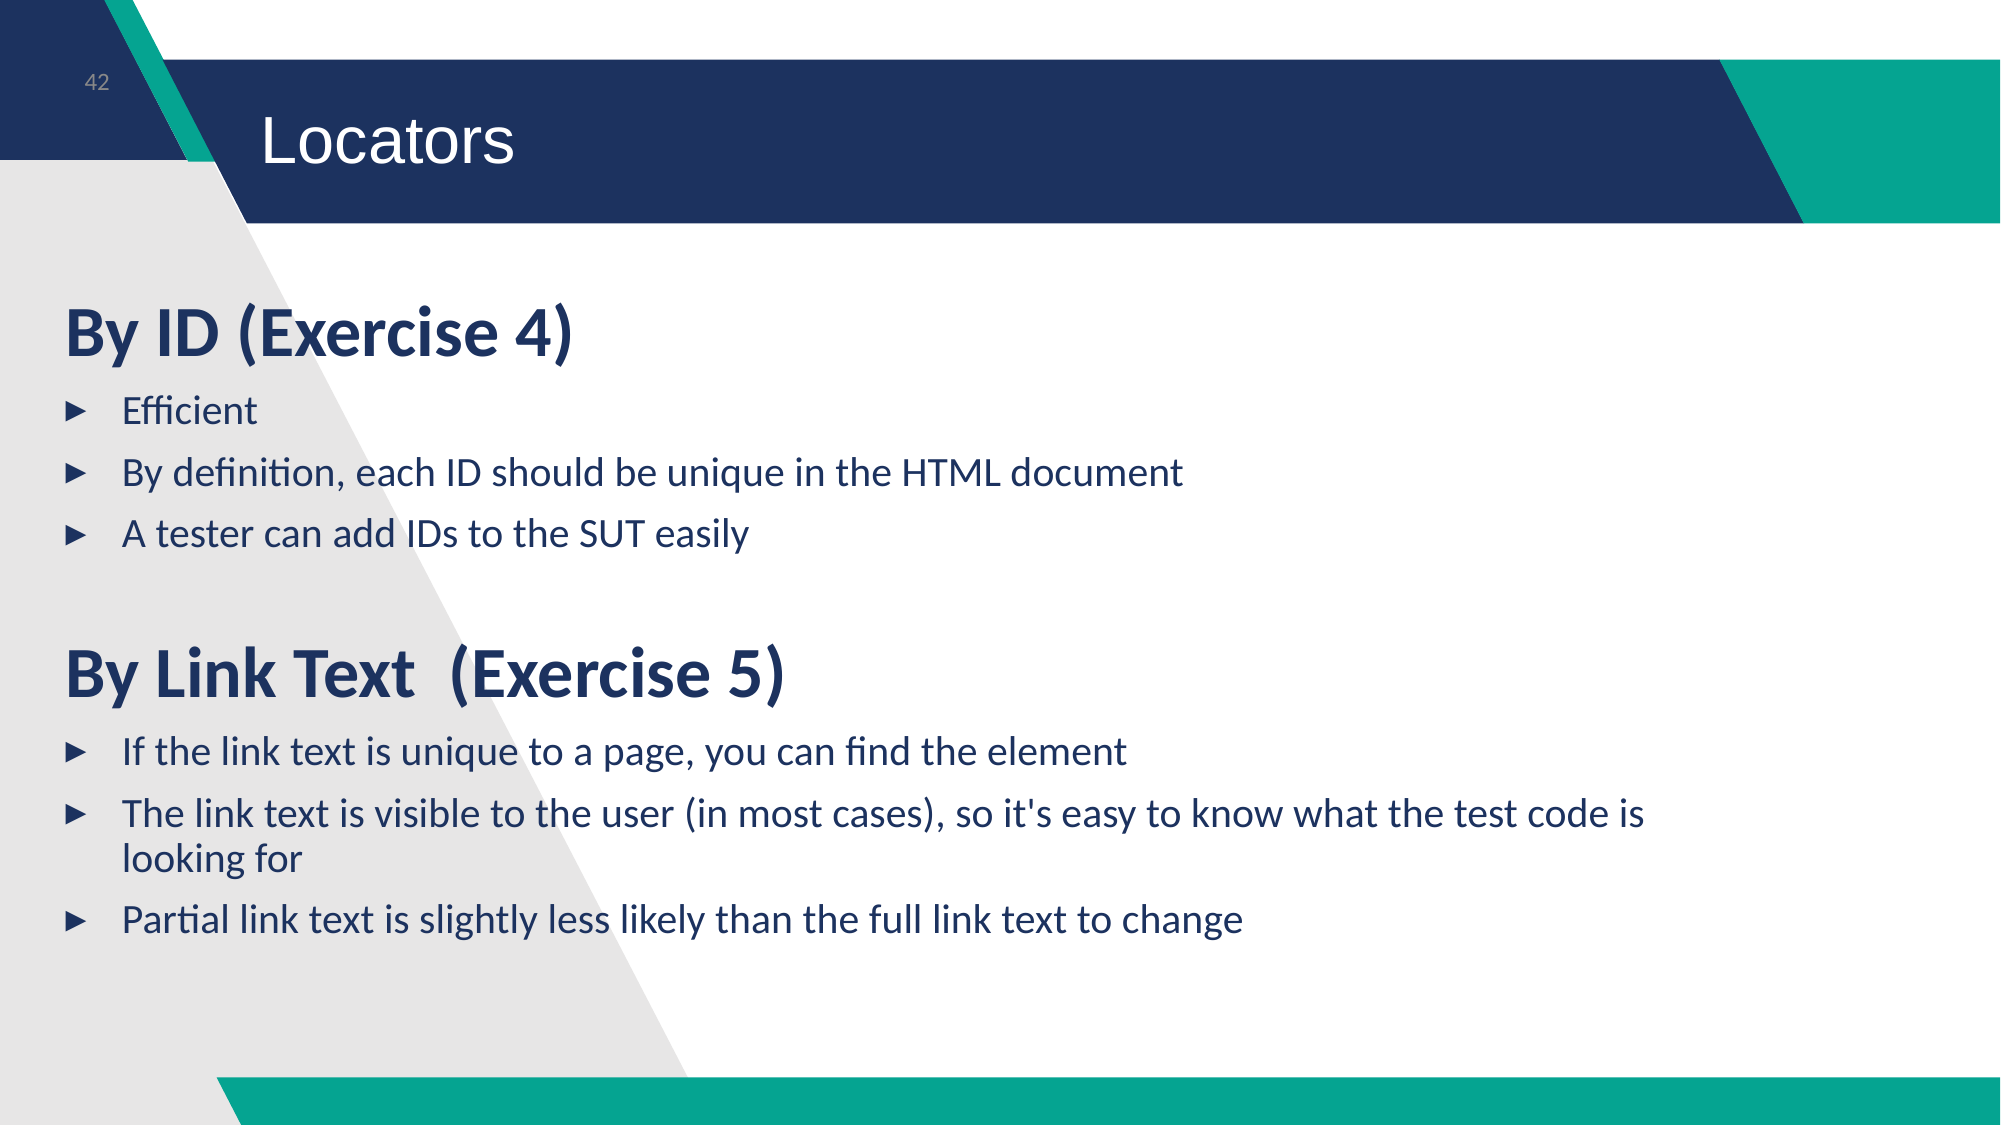

42
# Locators
By ID (Exercise 4)
Efficient
By definition, each ID should be unique in the HTML document
A tester can add IDs to the SUT easily

By Link Text  (Exercise 5)
If the link text is unique to a page, you can find the element
The link text is visible to the user (in most cases), so it's easy to know what the test code is looking for
Partial link text is slightly less likely than the full link text to change